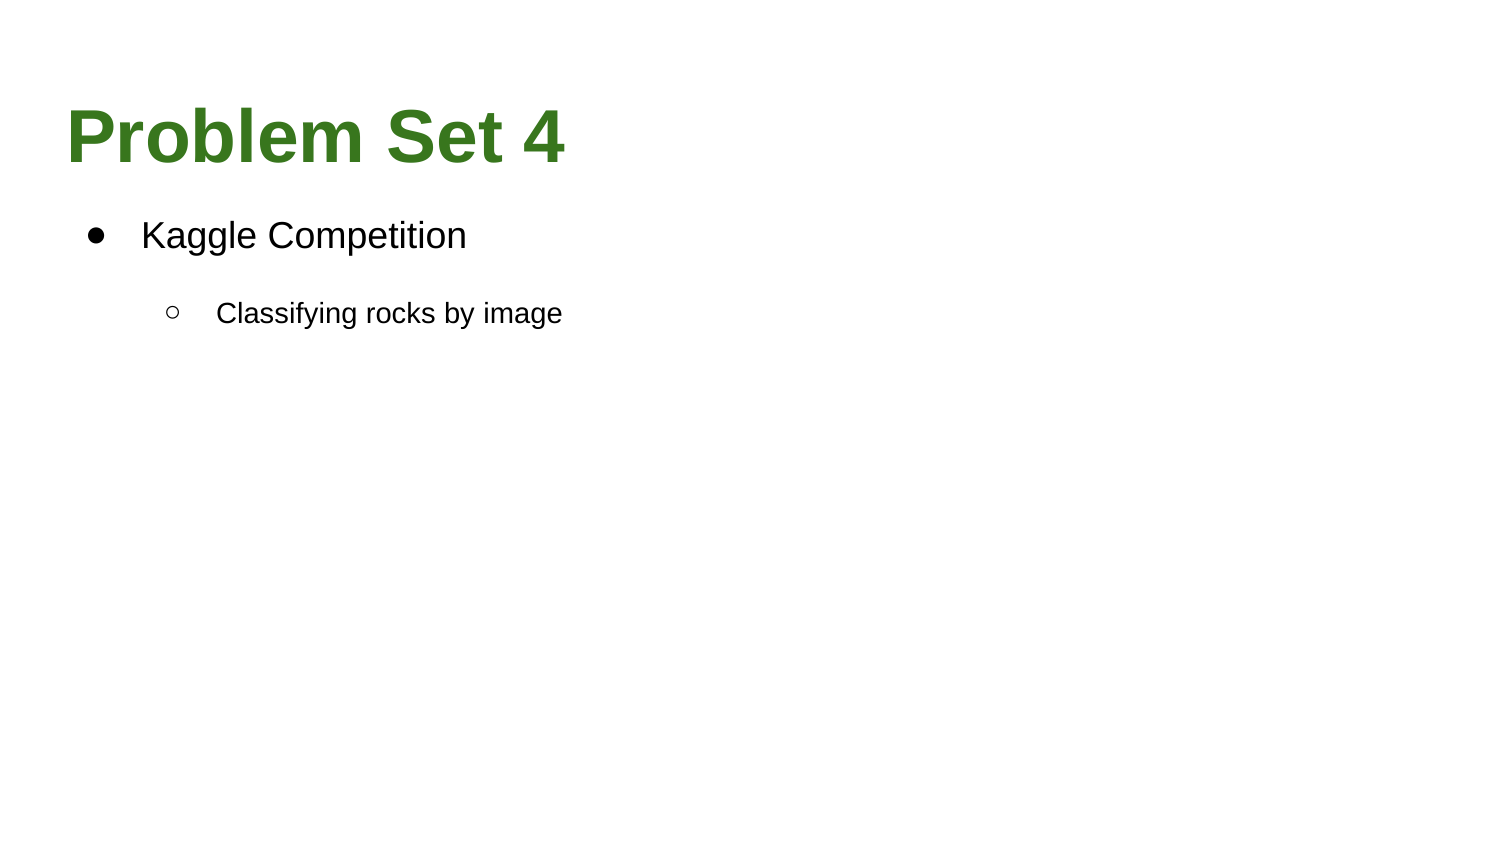

# Problem Set 4
Kaggle Competition
Classifying rocks by image